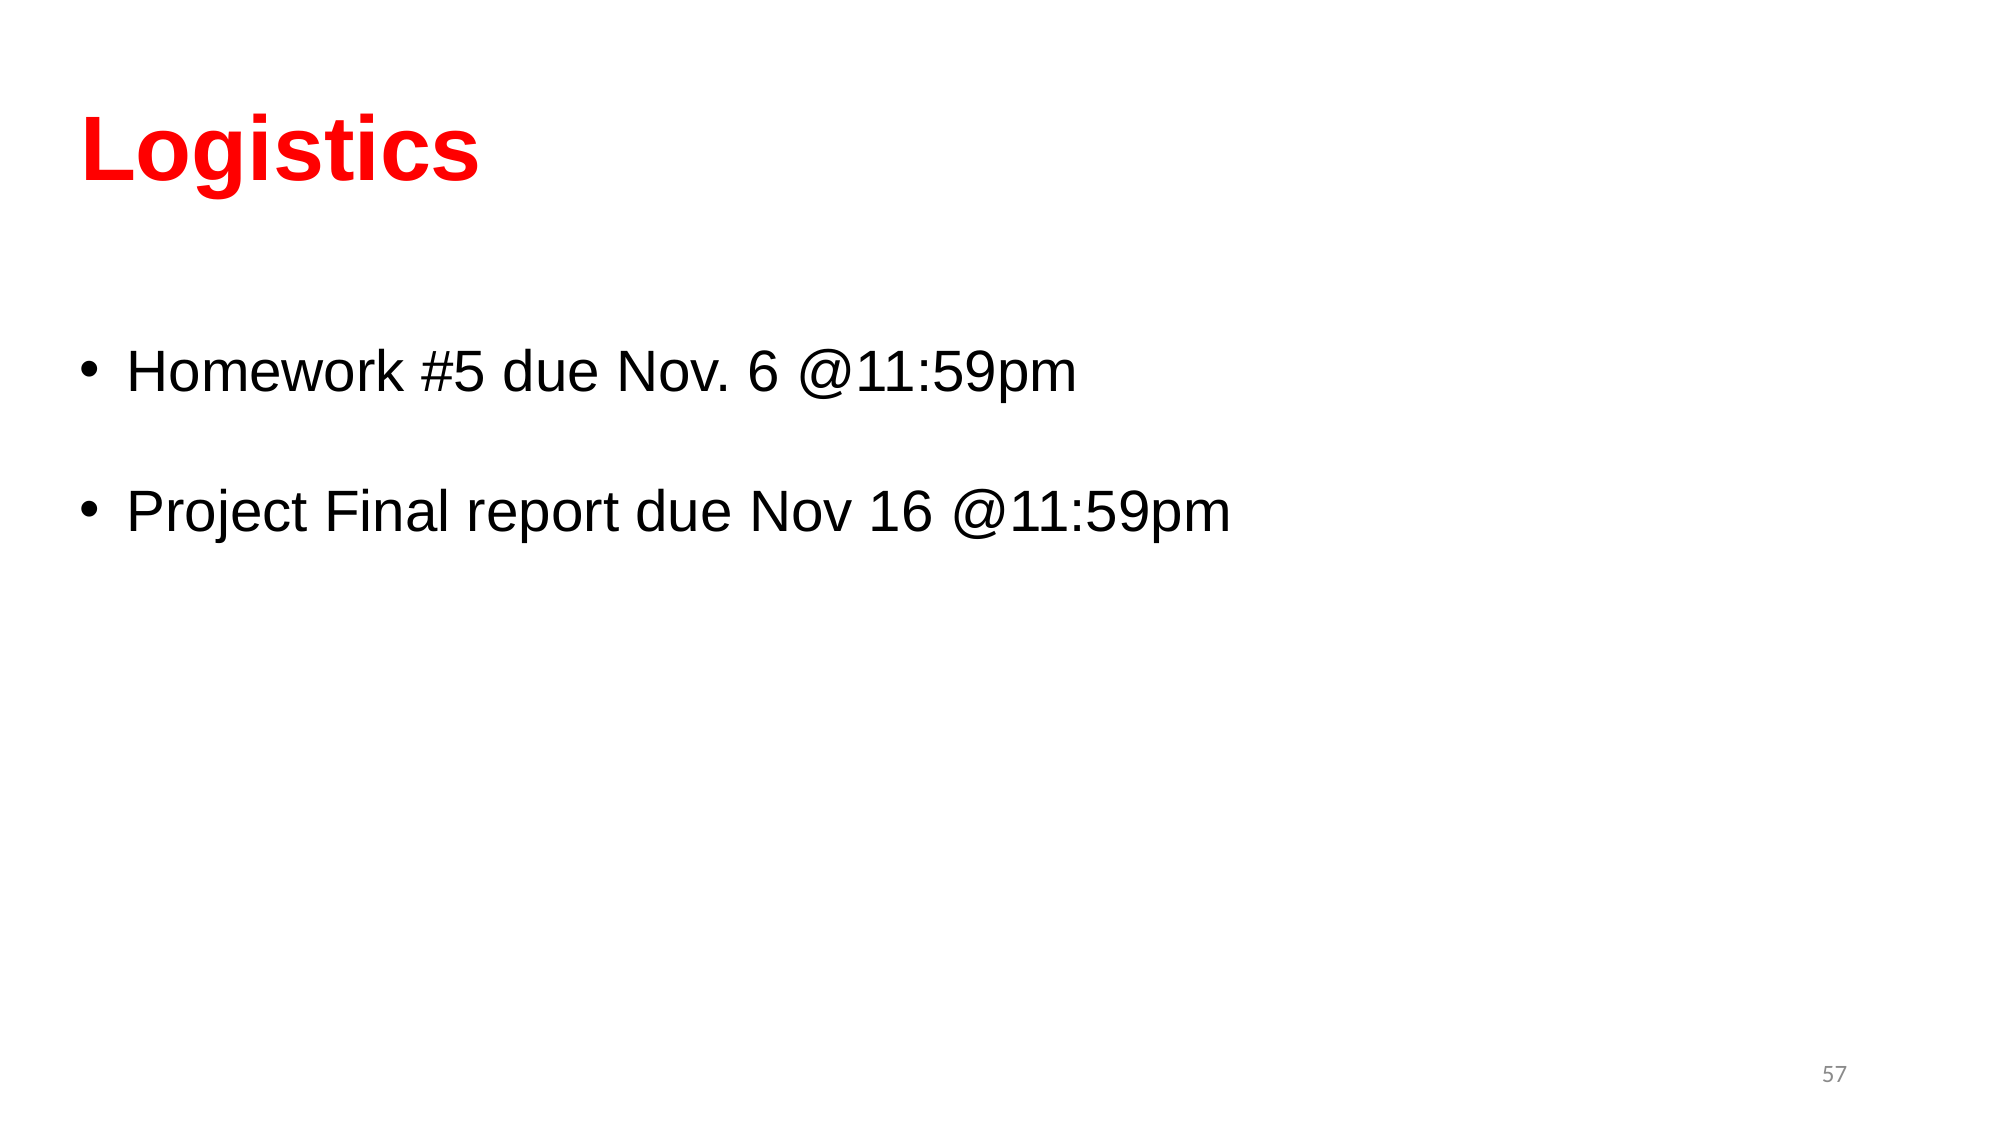

# Logistics
Homework #5 due Nov. 6 @11:59pm

Project Final report due Nov 16 @11:59pm

57